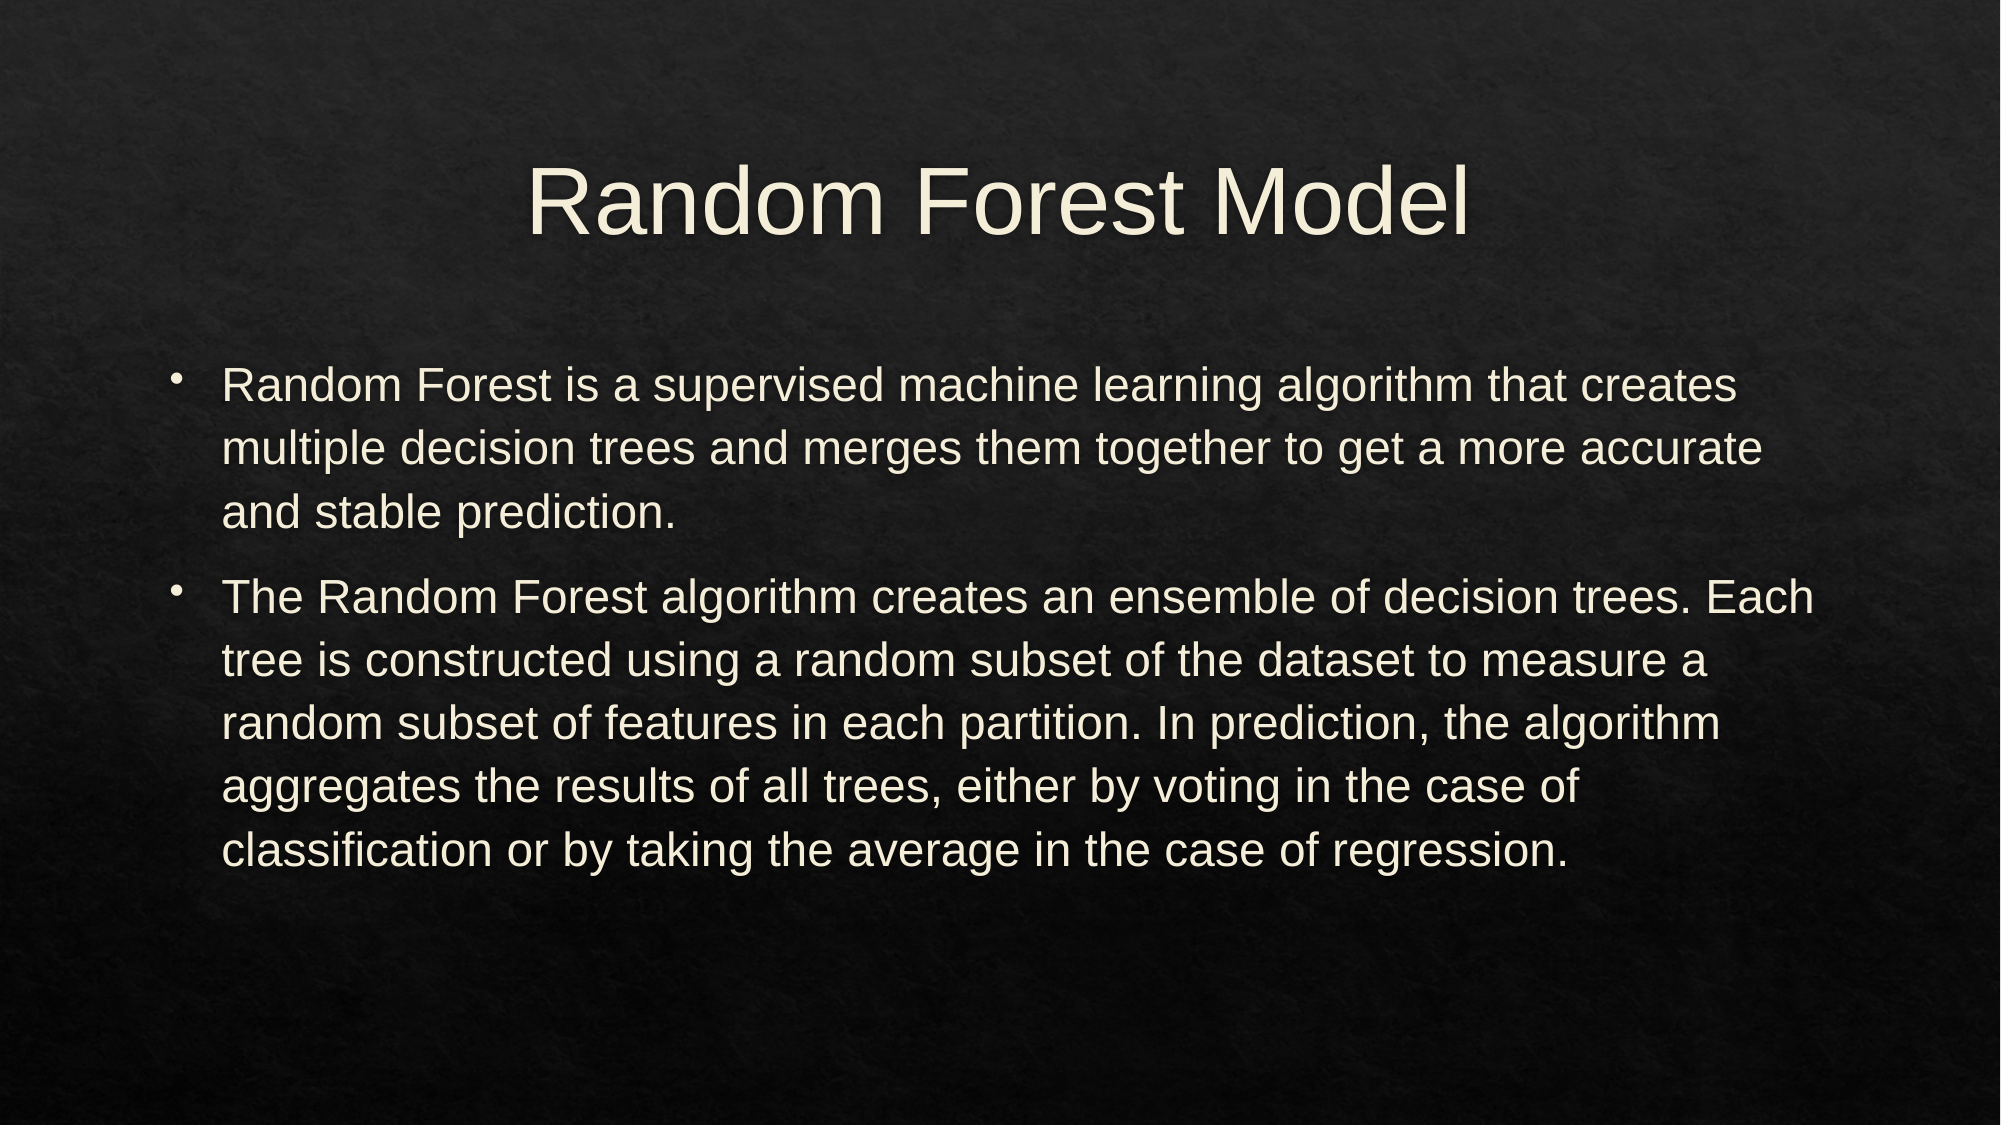

# Random Forest Model
Random Forest is a supervised machine learning algorithm that creates multiple decision trees and merges them together to get a more accurate and stable prediction.
The Random Forest algorithm creates an ensemble of decision trees. Each tree is constructed using a random subset of the dataset to measure a random subset of features in each partition. In prediction, the algorithm aggregates the results of all trees, either by voting in the case of classification or by taking the average in the case of regression.